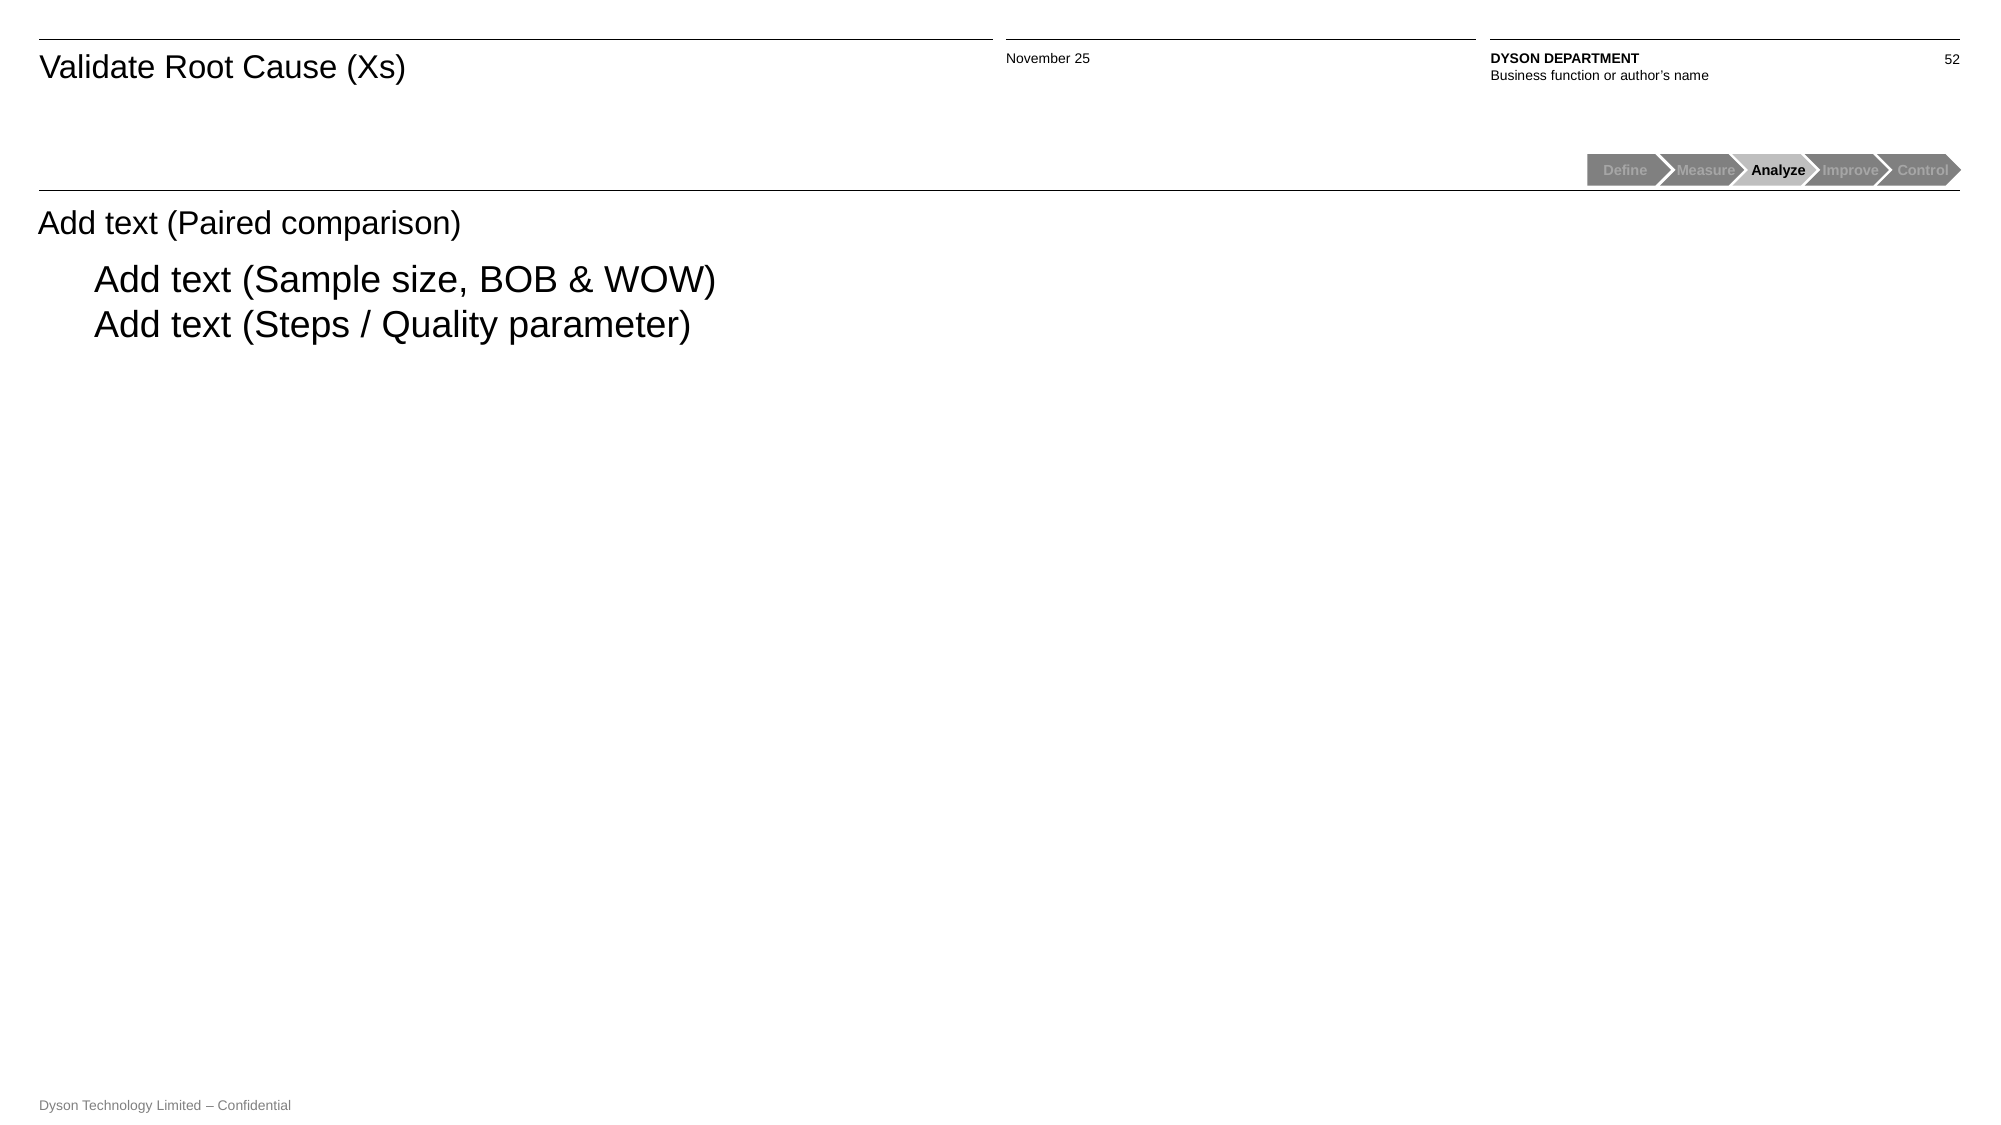

Validate Root Cause (Xs)
Define
  Measure
  Analyze
  Improve
  Control
Add text (Paired comparison)
Add text (Sample size, BOB & WOW)
Add text (Steps / Quality parameter)